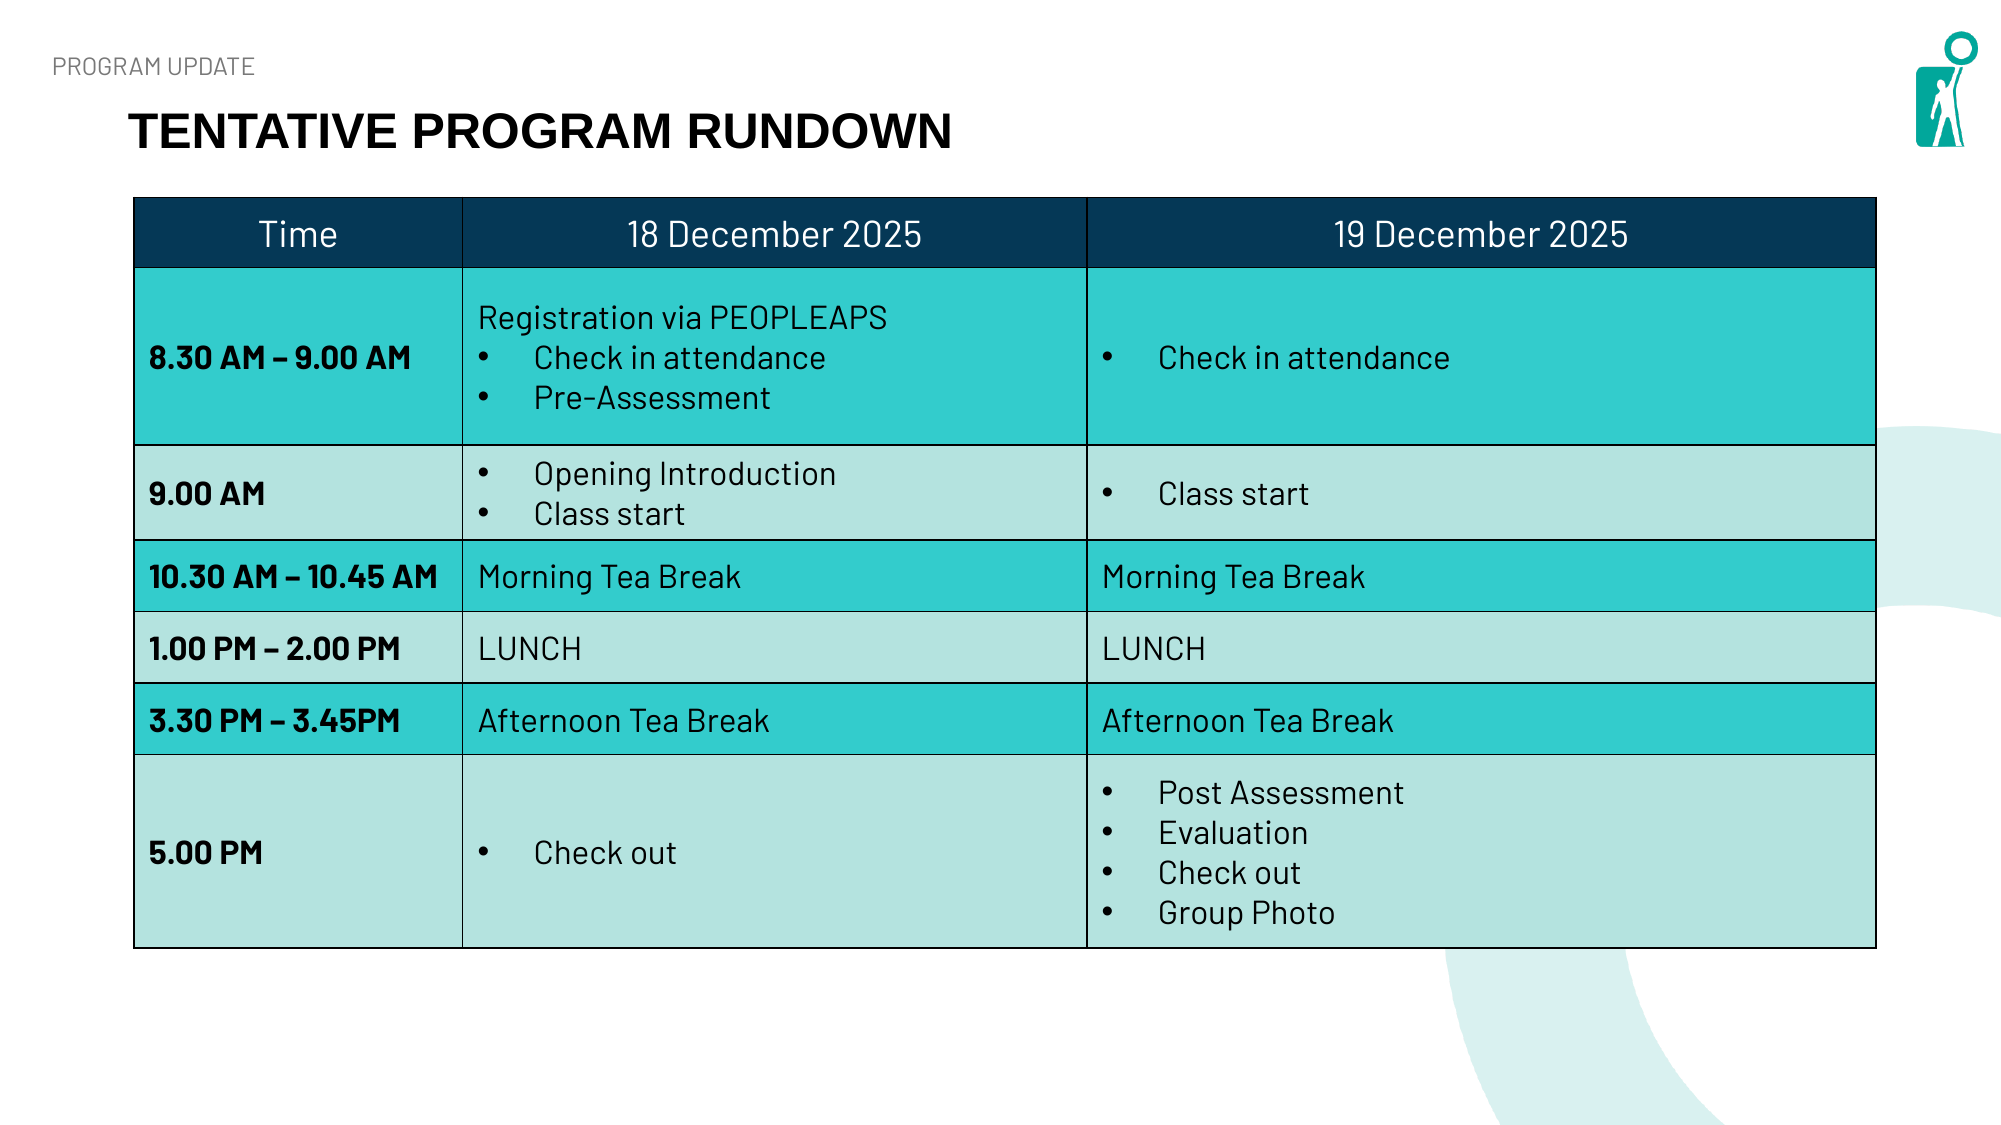

PROGRAM UPDATE
TENTATIVE PROGRAM RUNDOWN
| Time | 18 December 2025 | 19 December 2025 |
| --- | --- | --- |
| 8.30 AM – 9.00 AM | Registration via PEOPLEAPS Check in attendance Pre-Assessment | Check in attendance |
| 9.00 AM | Opening Introduction Class start | Class start |
| 10.30 AM – 10.45 AM | Morning Tea Break | Morning Tea Break |
| 1.00 PM – 2.00 PM | LUNCH | LUNCH |
| 3.30 PM – 3.45PM | Afternoon Tea Break | Afternoon Tea Break |
| 5.00 PM | Check out | Post Assessment Evaluation Check out Group Photo |